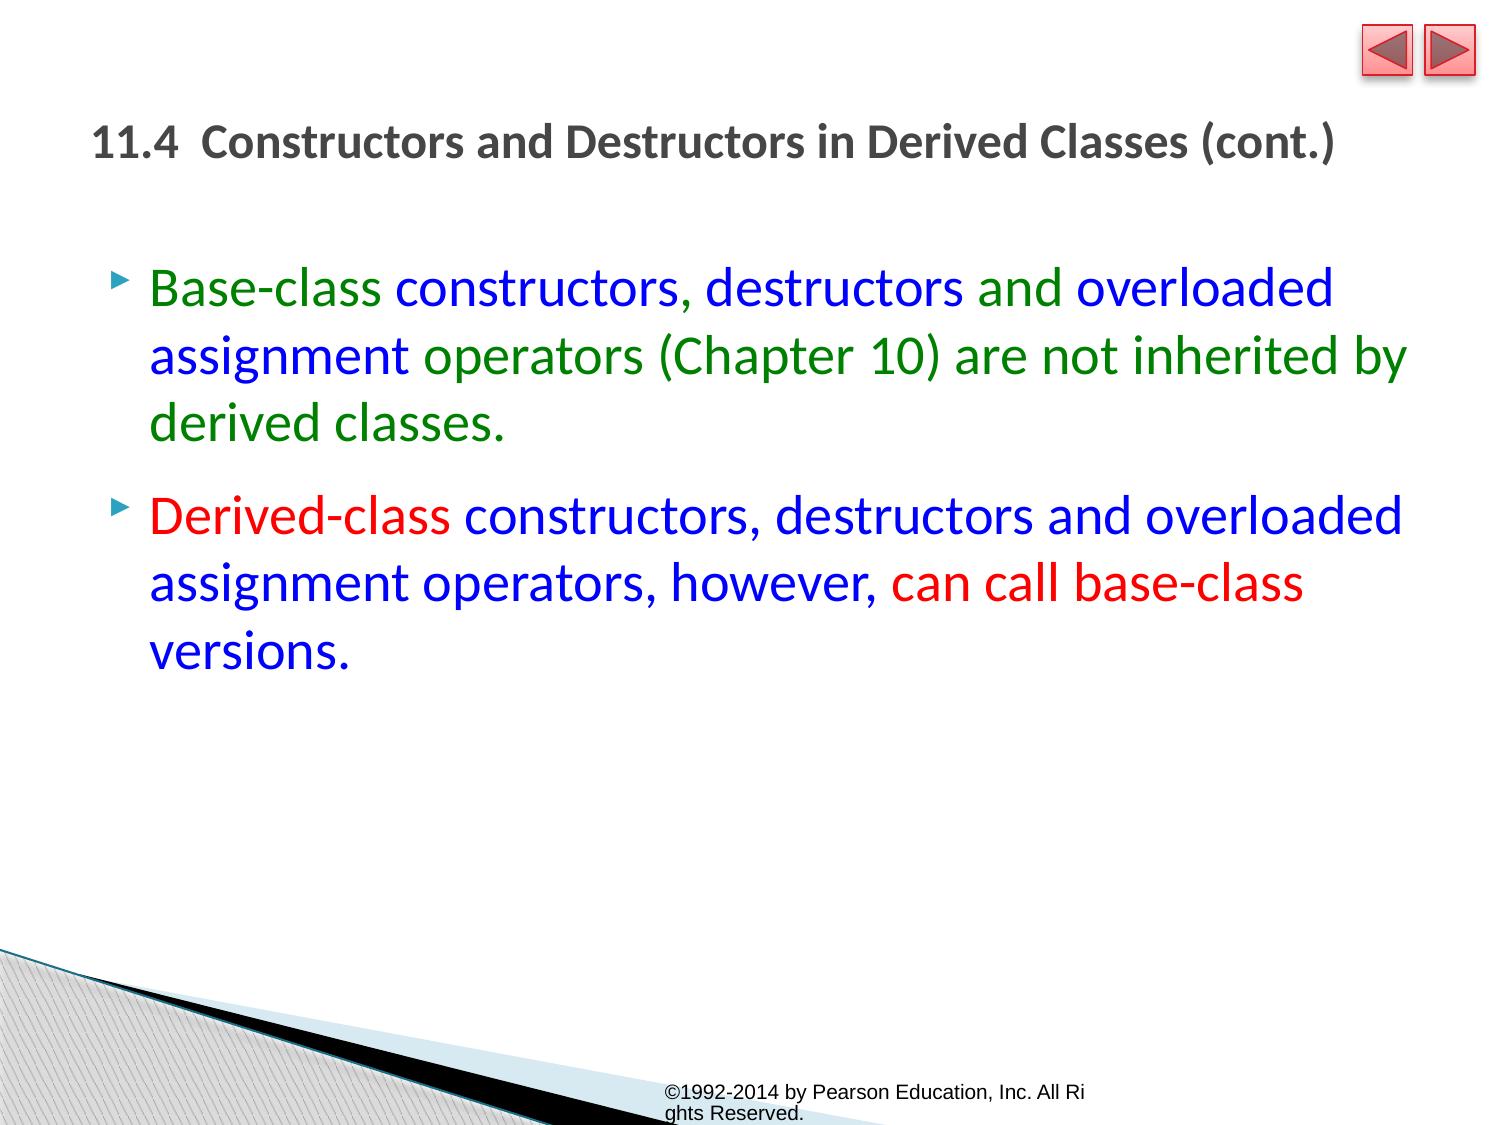

# 11.4  Constructors and Destructors in Derived Classes (cont.)
Base-class constructors, destructors and overloaded assignment operators (Chapter 10) are not inherited by derived classes.
Derived-class constructors, destructors and overloaded assignment operators, however, can call base-class versions.
©1992-2014 by Pearson Education, Inc. All Rights Reserved.